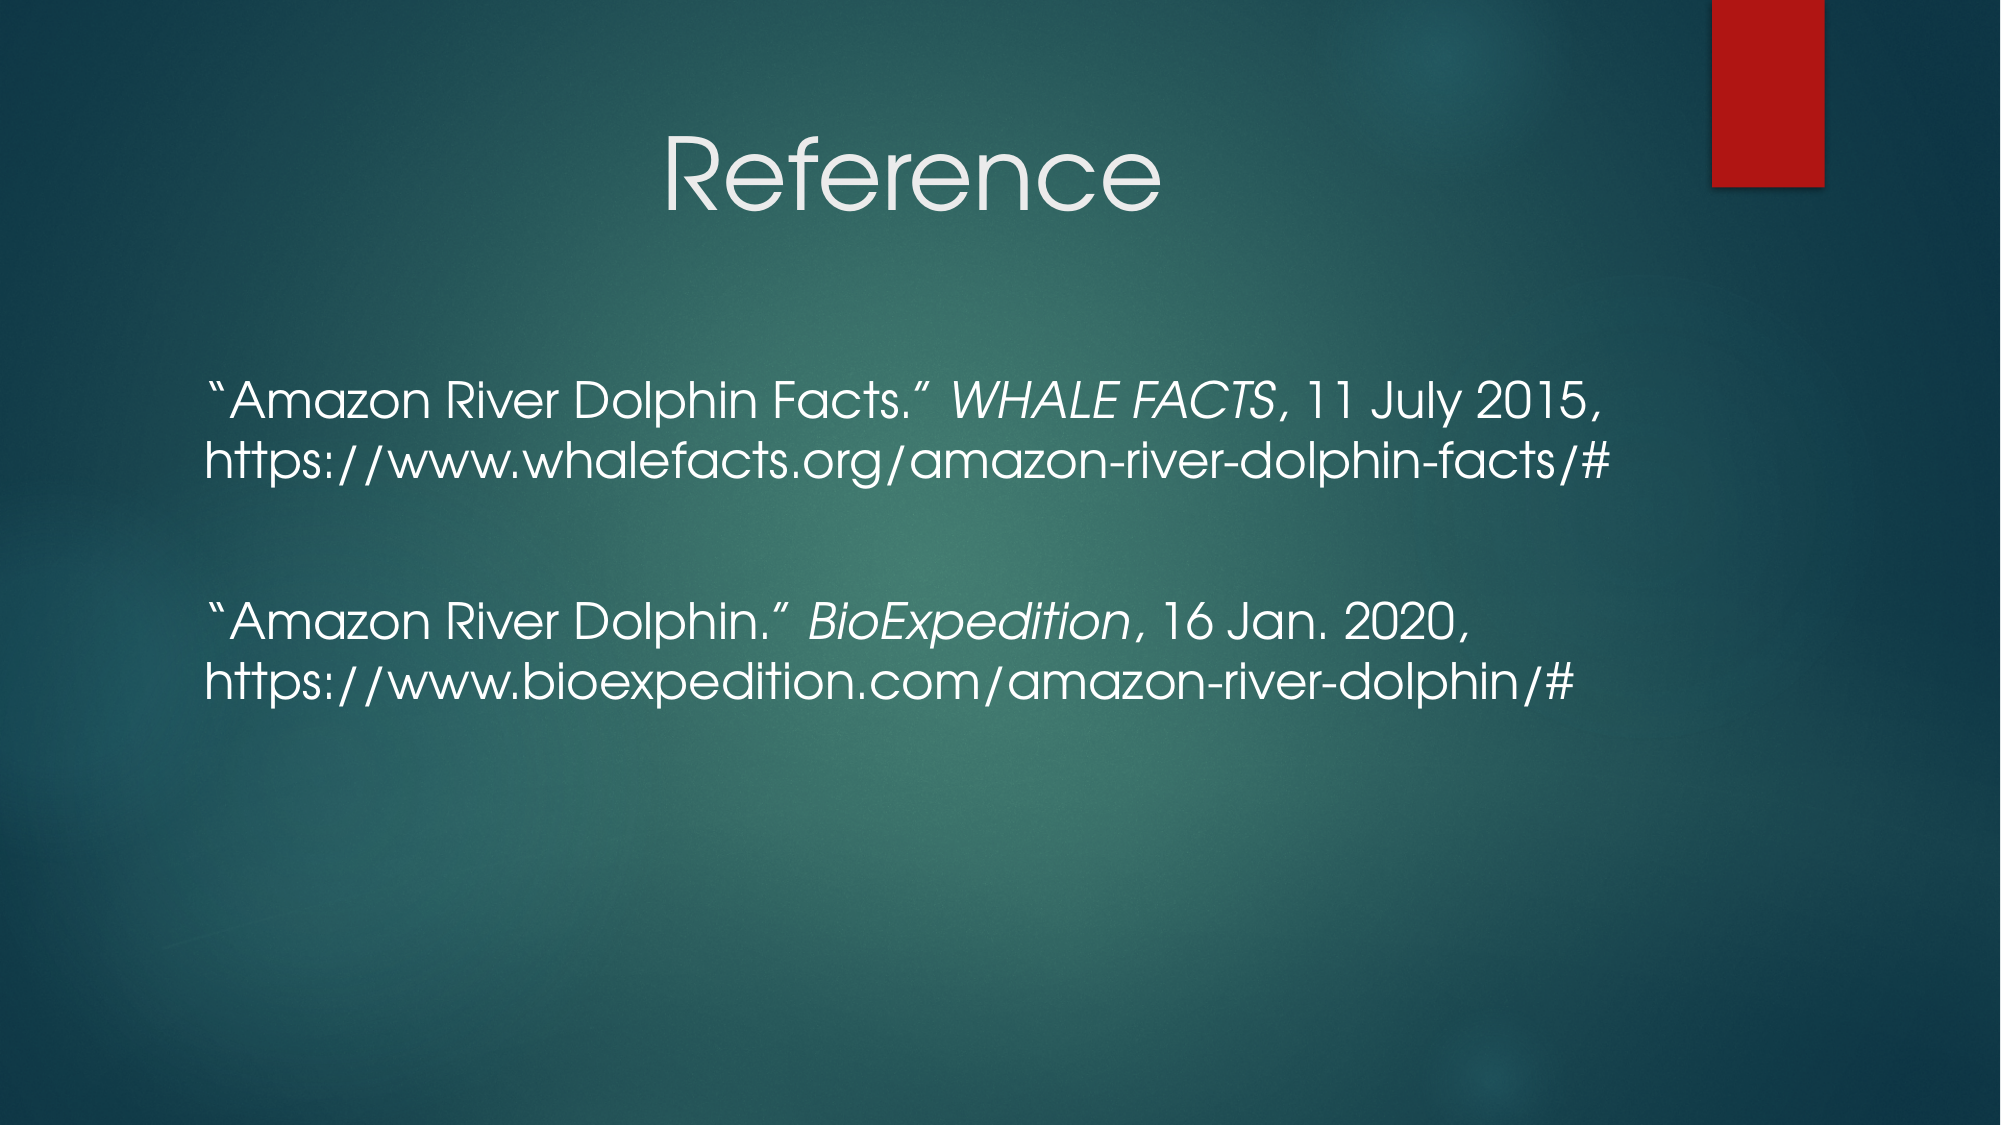

# Reference
“Amazon River Dolphin Facts.” WHALE FACTS, 11 July 2015, https://www.whalefacts.org/amazon-river-dolphin-facts/#

“Amazon River Dolphin.” BioExpedition, 16 Jan. 2020, https://www.bioexpedition.com/amazon-river-dolphin/#